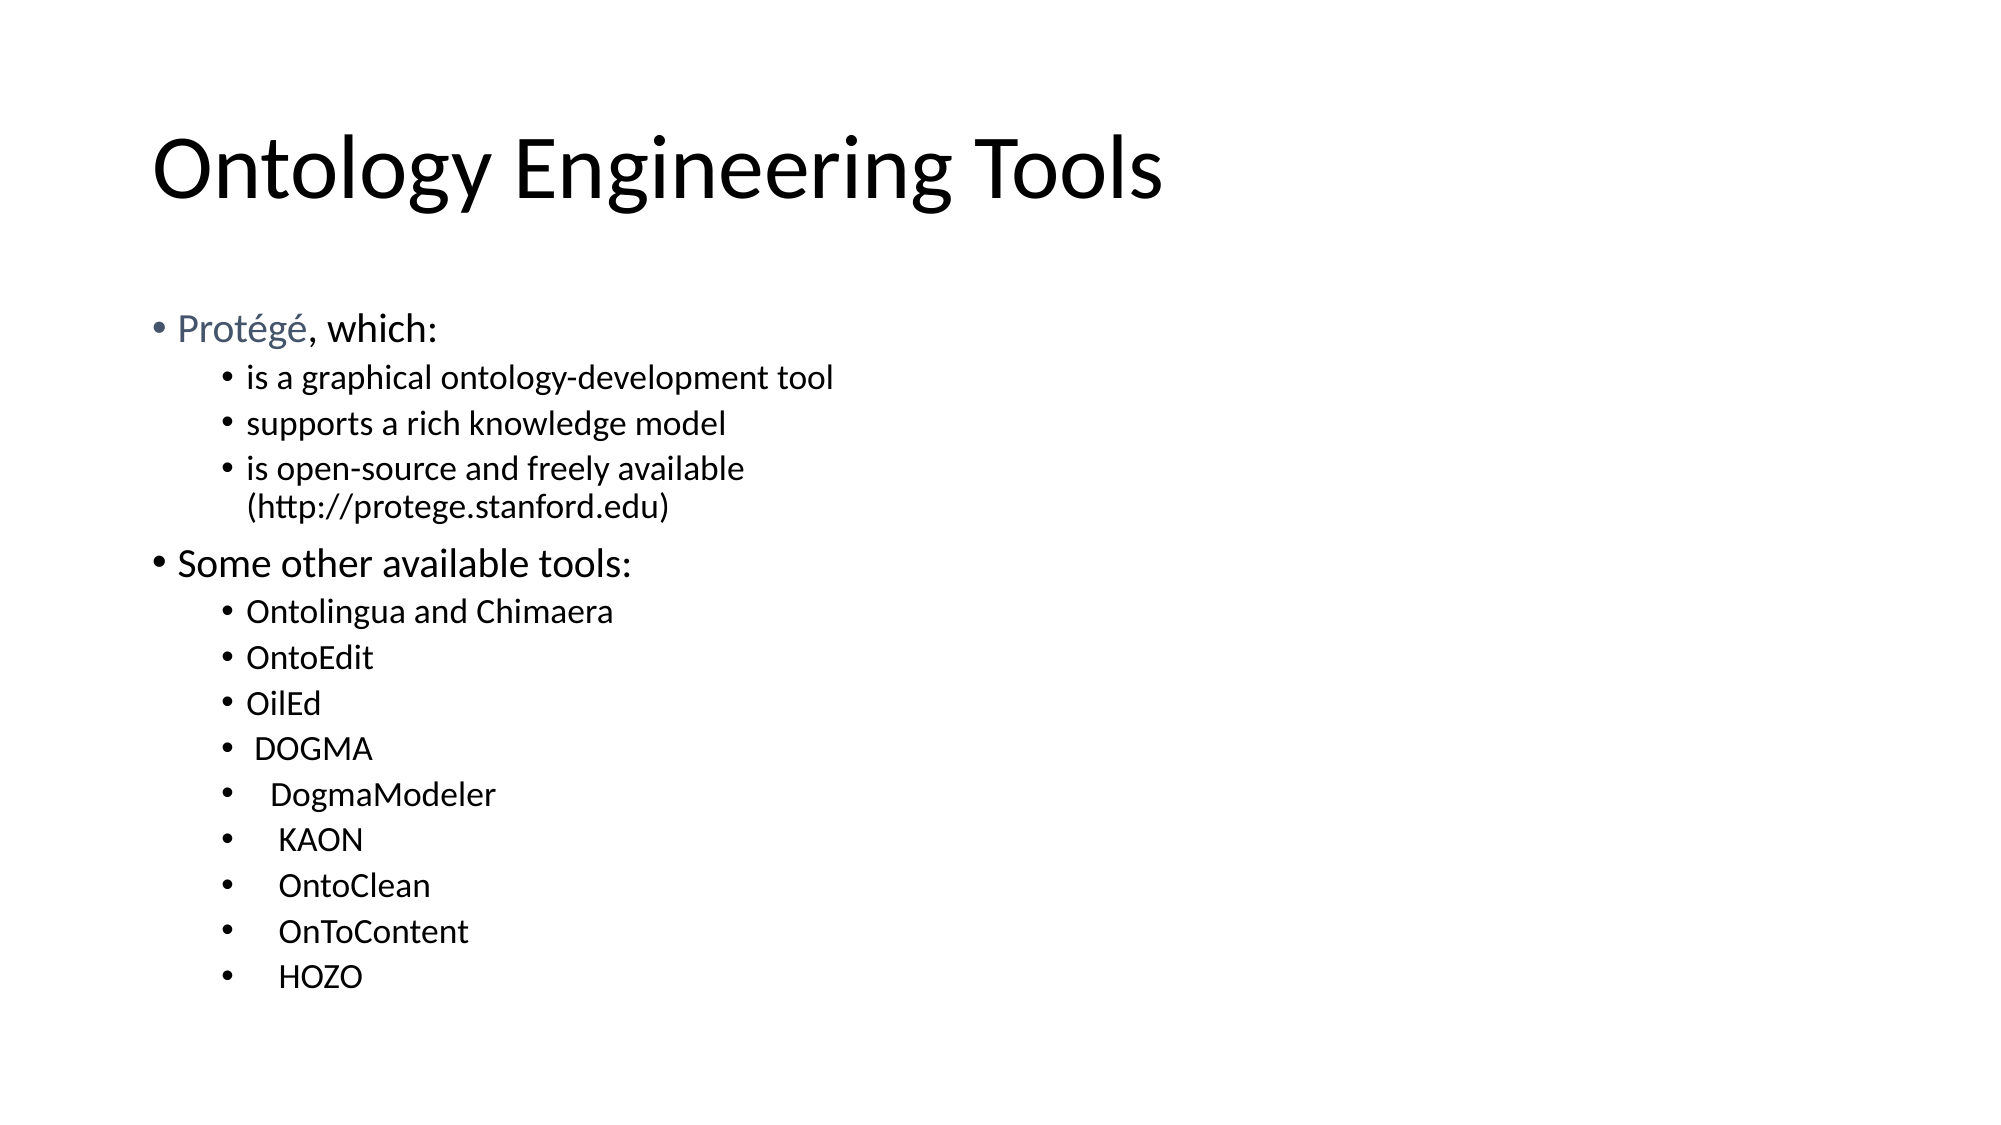

# Ontology Engineering Tools
Protégé, which:
is a graphical ontology-development tool
supports a rich knowledge model
is open-source and freely available
(http://protege.stanford.edu)
Some other available tools:
Ontolingua and Chimaera
OntoEdit
OilEd
 DOGMA
   DogmaModeler
    KAON
    OntoClean
    OnToContent
    HOZO